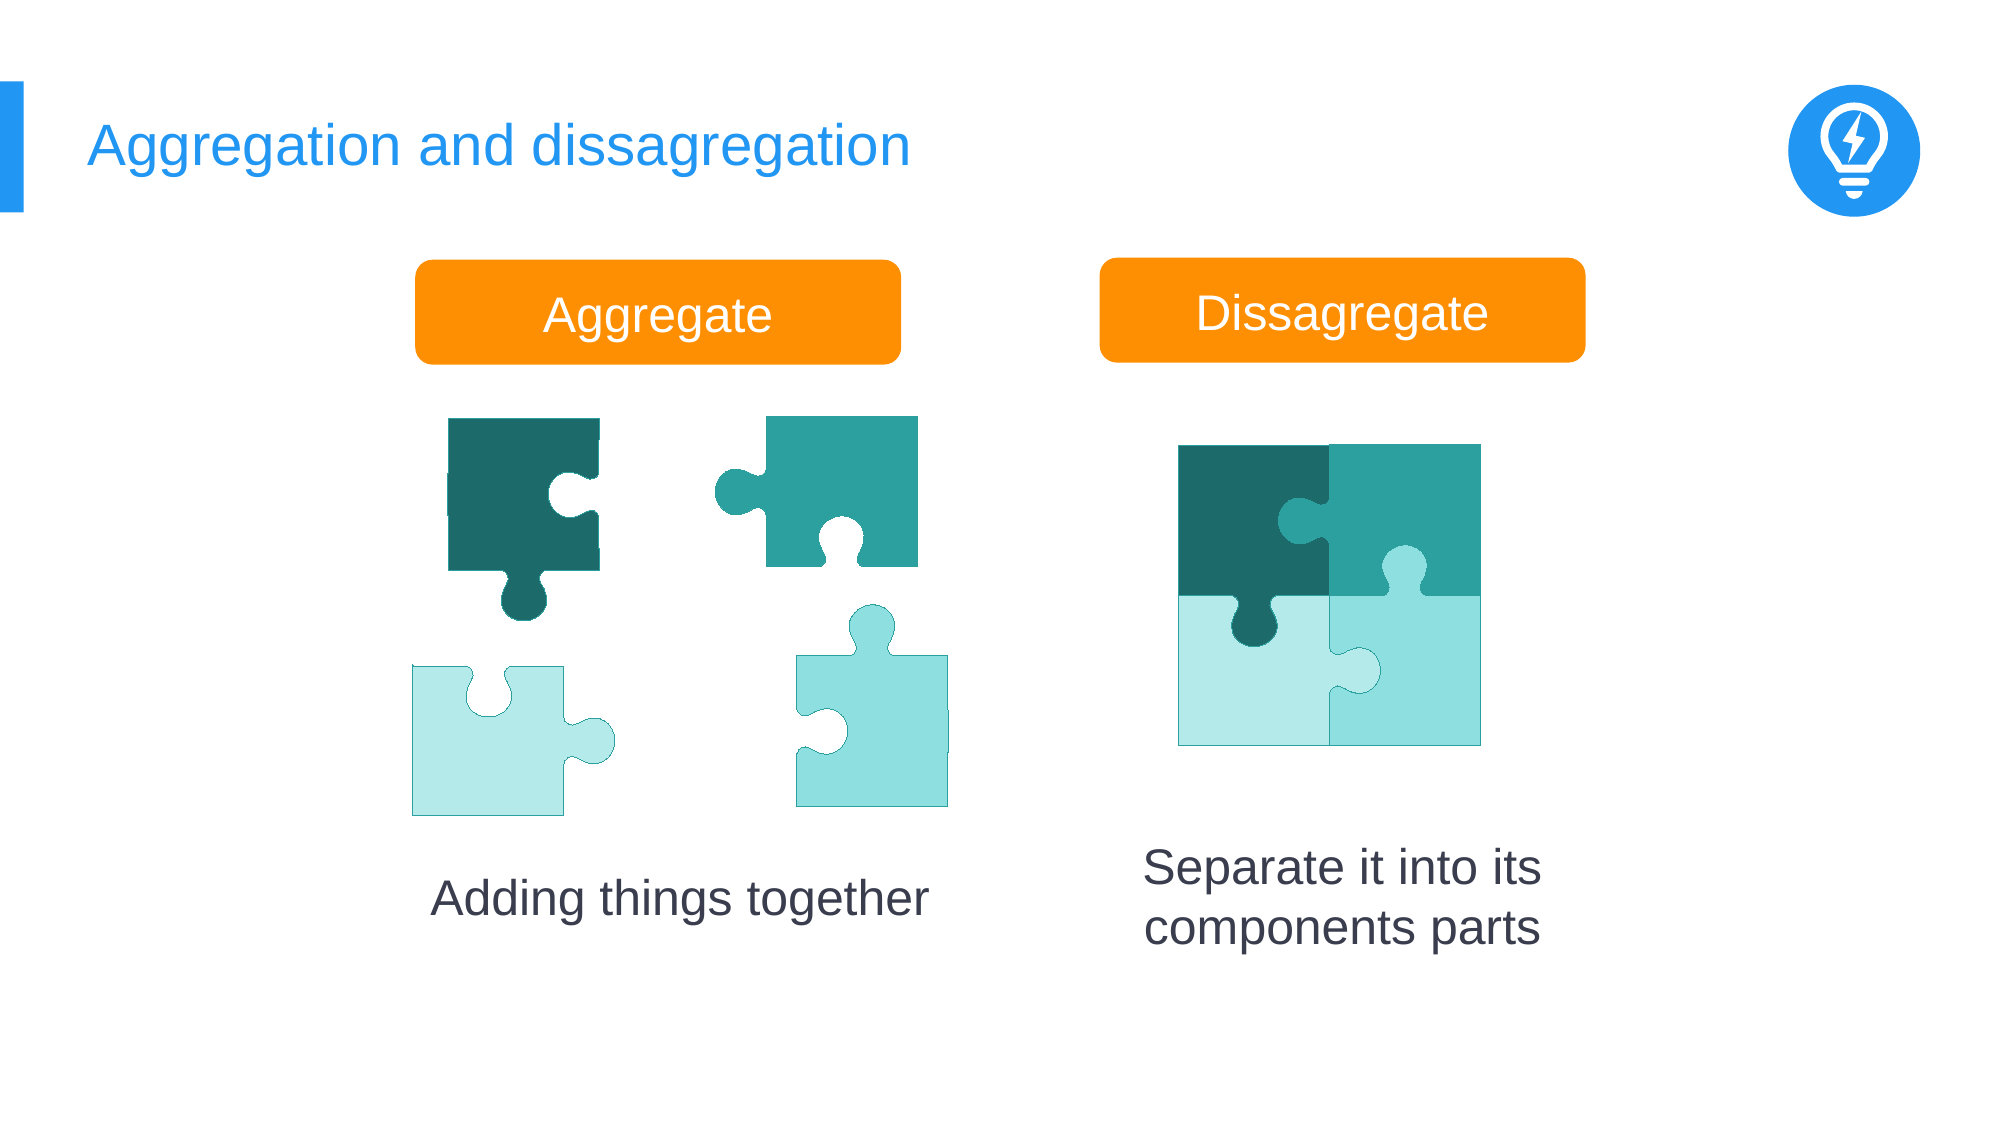

# Aggregation and dissagregation
Dissagregate
Aggregate

Separate it into its components parts
Adding things together